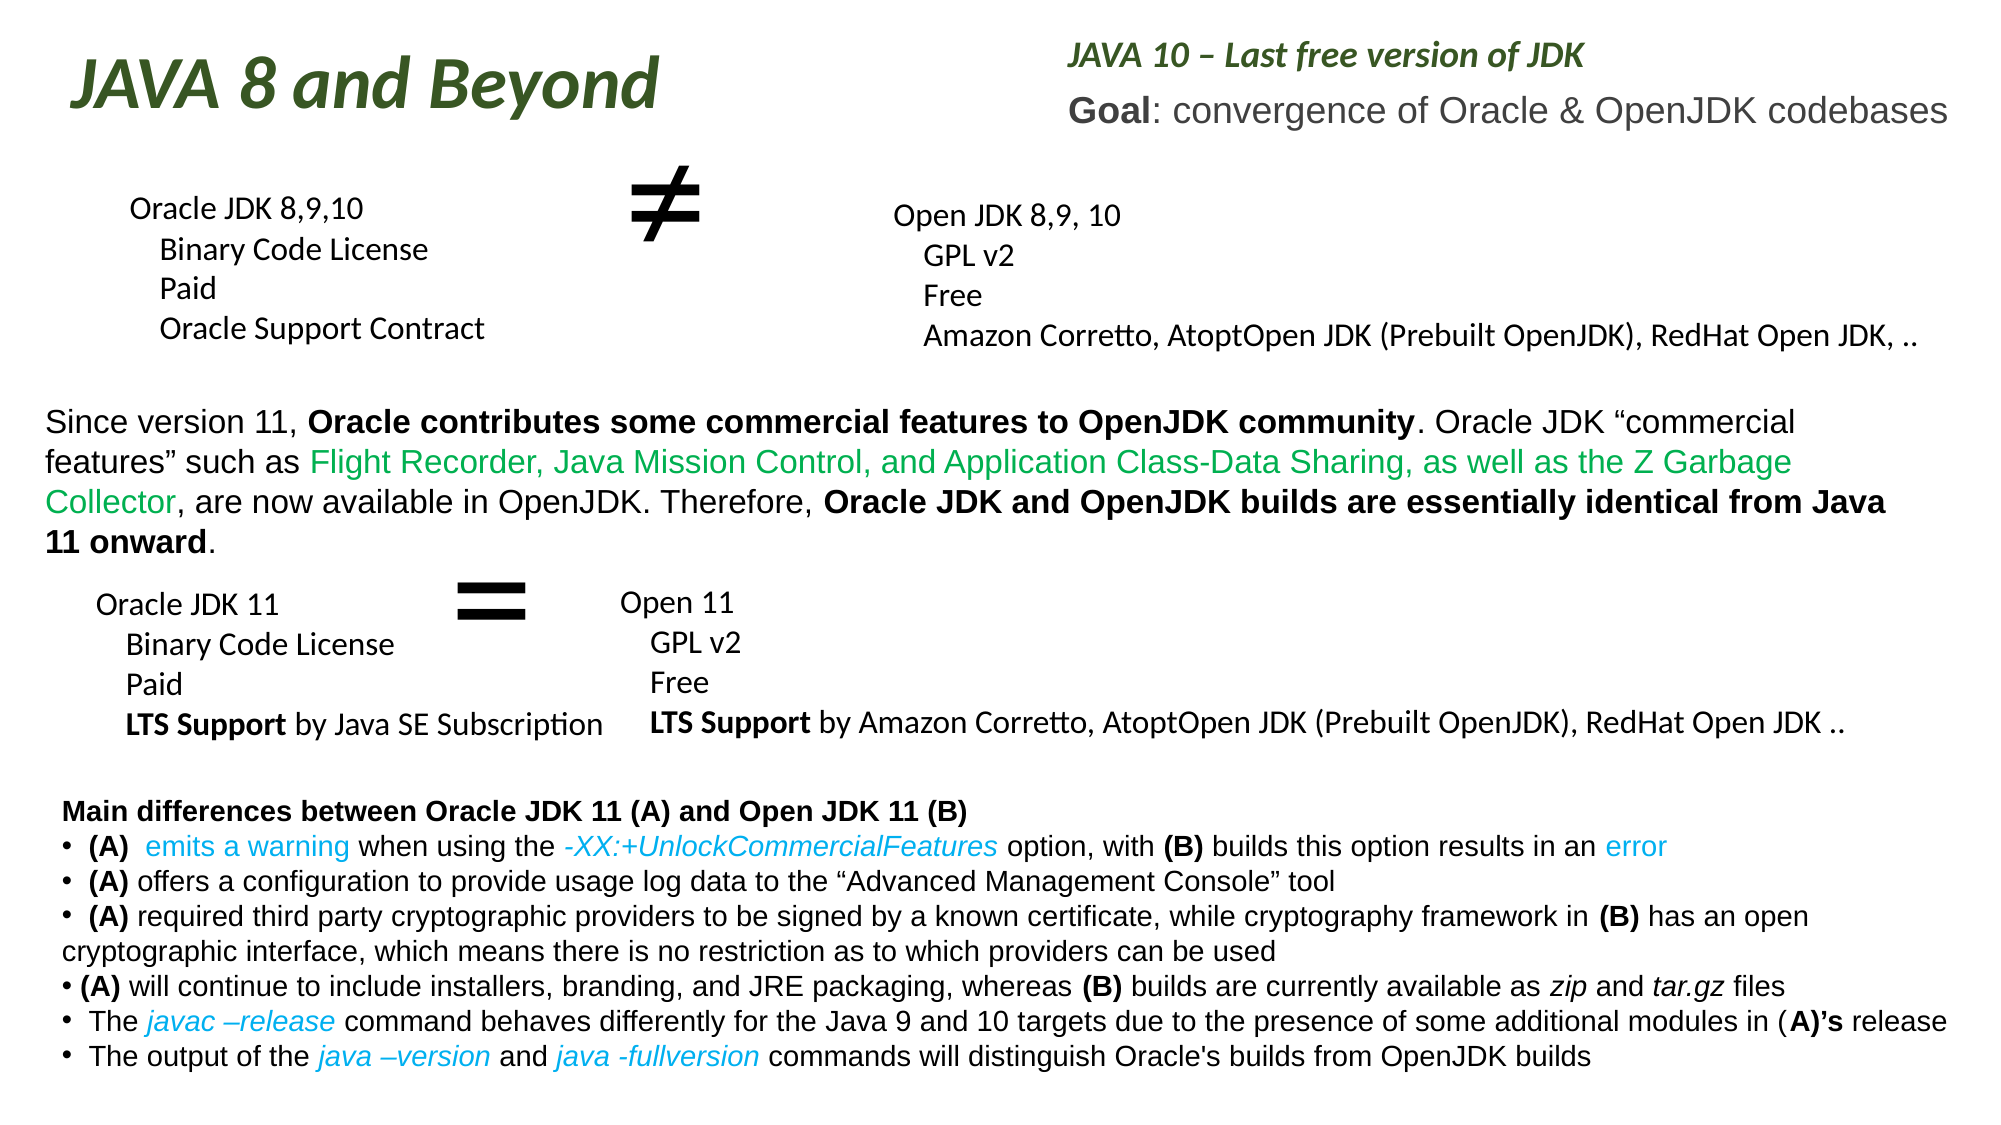

JAVA 10 – Last free version of JDK

JAVA 8 and Beyond

Goal: convergence of Oracle & OpenJDK codebases
≠
Oracle JDK 8,9,10
    Binary Code License
    Paid
    Oracle Support Contract
Open JDK 8,9, 10
    GPL v2
    Free
    Amazon Corretto, AtoptOpen JDK (Prebuilt OpenJDK), RedHat Open JDK, ..
Since version 11, Oracle contributes some commercial features to OpenJDK community. Oracle JDK “commercial features” such as Flight Recorder, Java Mission Control, and Application Class-Data Sharing, as well as the Z Garbage Collector, are now available in OpenJDK. Therefore, Oracle JDK and OpenJDK builds are essentially identical from Java 11 onward.
=
Open 11
    GPL v2
    Free
    LTS Support by Amazon Corretto, AtoptOpen JDK (Prebuilt OpenJDK), RedHat Open JDK ..
Oracle JDK 11
    Binary Code License
    Paid
    LTS Support by Java SE Subscription
Main differences between Oracle JDK 11 (A) and Open JDK 11 (B)
  (A)  emits a warning when using the -XX:+UnlockCommercialFeatures option, with (B) builds this option results in an error
  (A) offers a configuration to provide usage log data to the “Advanced Management Console” tool
  (A) required third party cryptographic providers to be signed by a known certificate, while cryptography framework in (B) has an open cryptographic interface, which means there is no restriction as to which providers can be used
 (A) will continue to include installers, branding, and JRE packaging, whereas (B) builds are currently available as zip and tar.gz files
  The javac –release command behaves differently for the Java 9 and 10 targets due to the presence of some additional modules in (A)’s release
  The output of the java –version and java -fullversion commands will distinguish Oracle's builds from OpenJDK builds